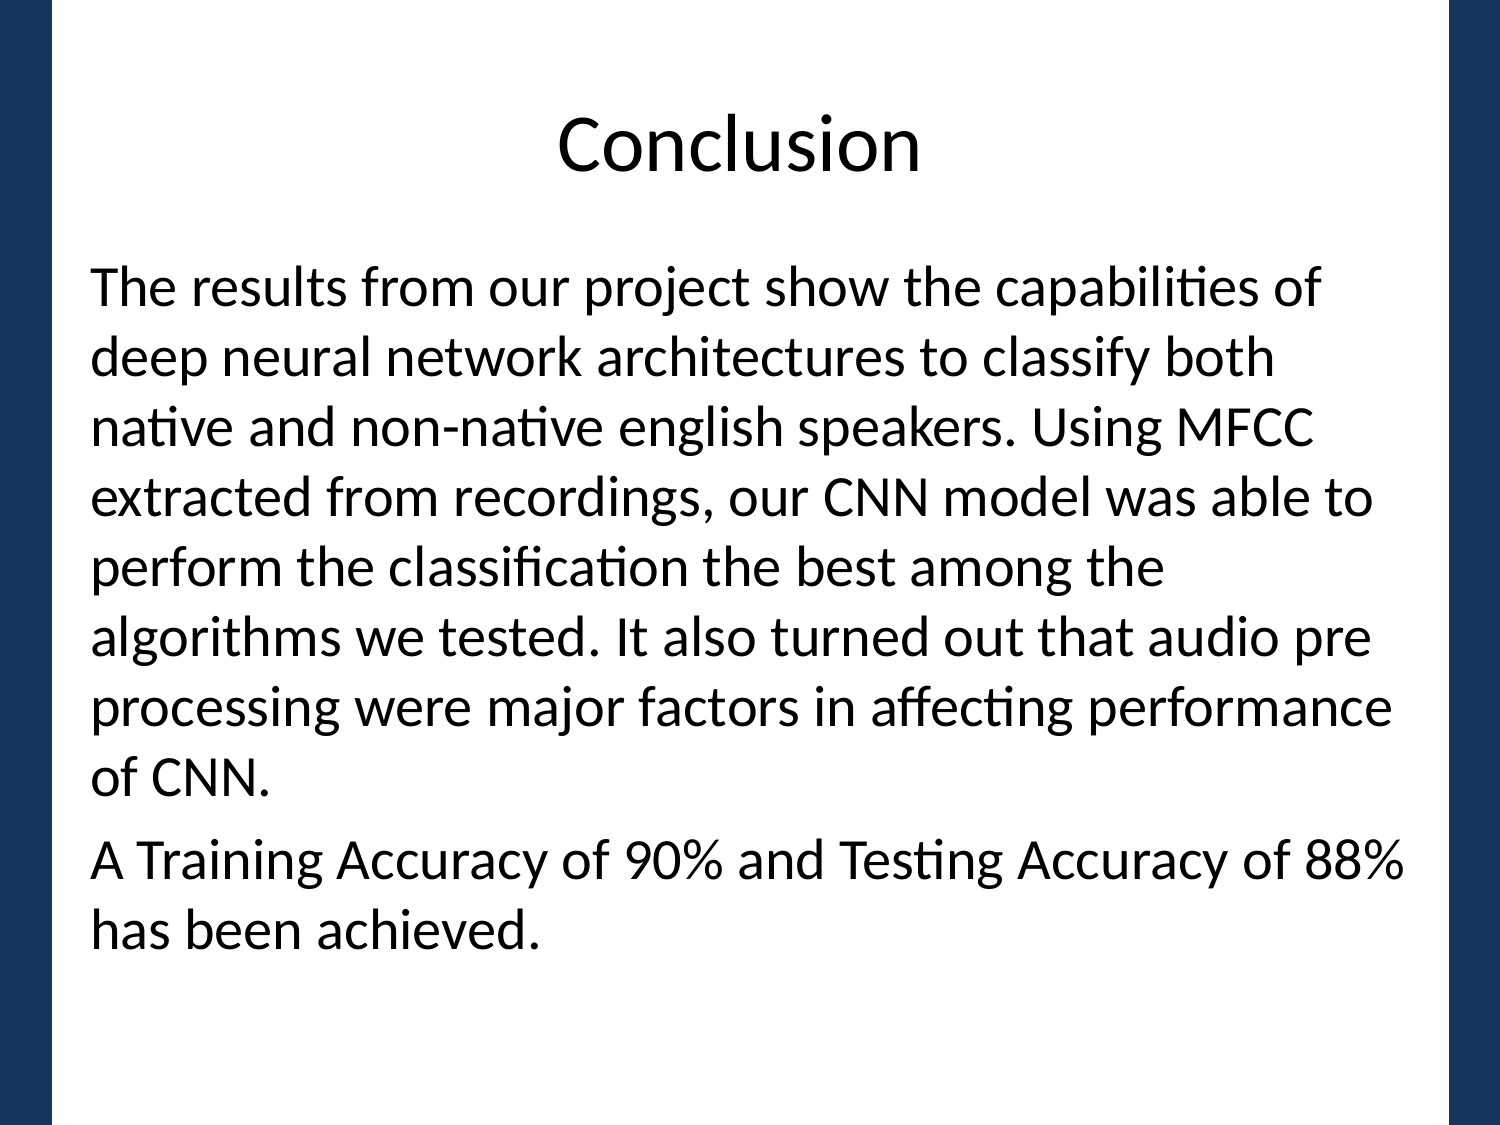

# Conclusion

The results from our project show the capabilities of deep neural network architectures to classify both native and non-native english speakers. Using MFCC extracted from recordings, our CNN model was able to perform the classification the best among the algorithms we tested. It also turned out that audio pre processing were major factors in affecting performance of CNN.
A Training Accuracy of 90% and Testing Accuracy of 88% has been achieved.